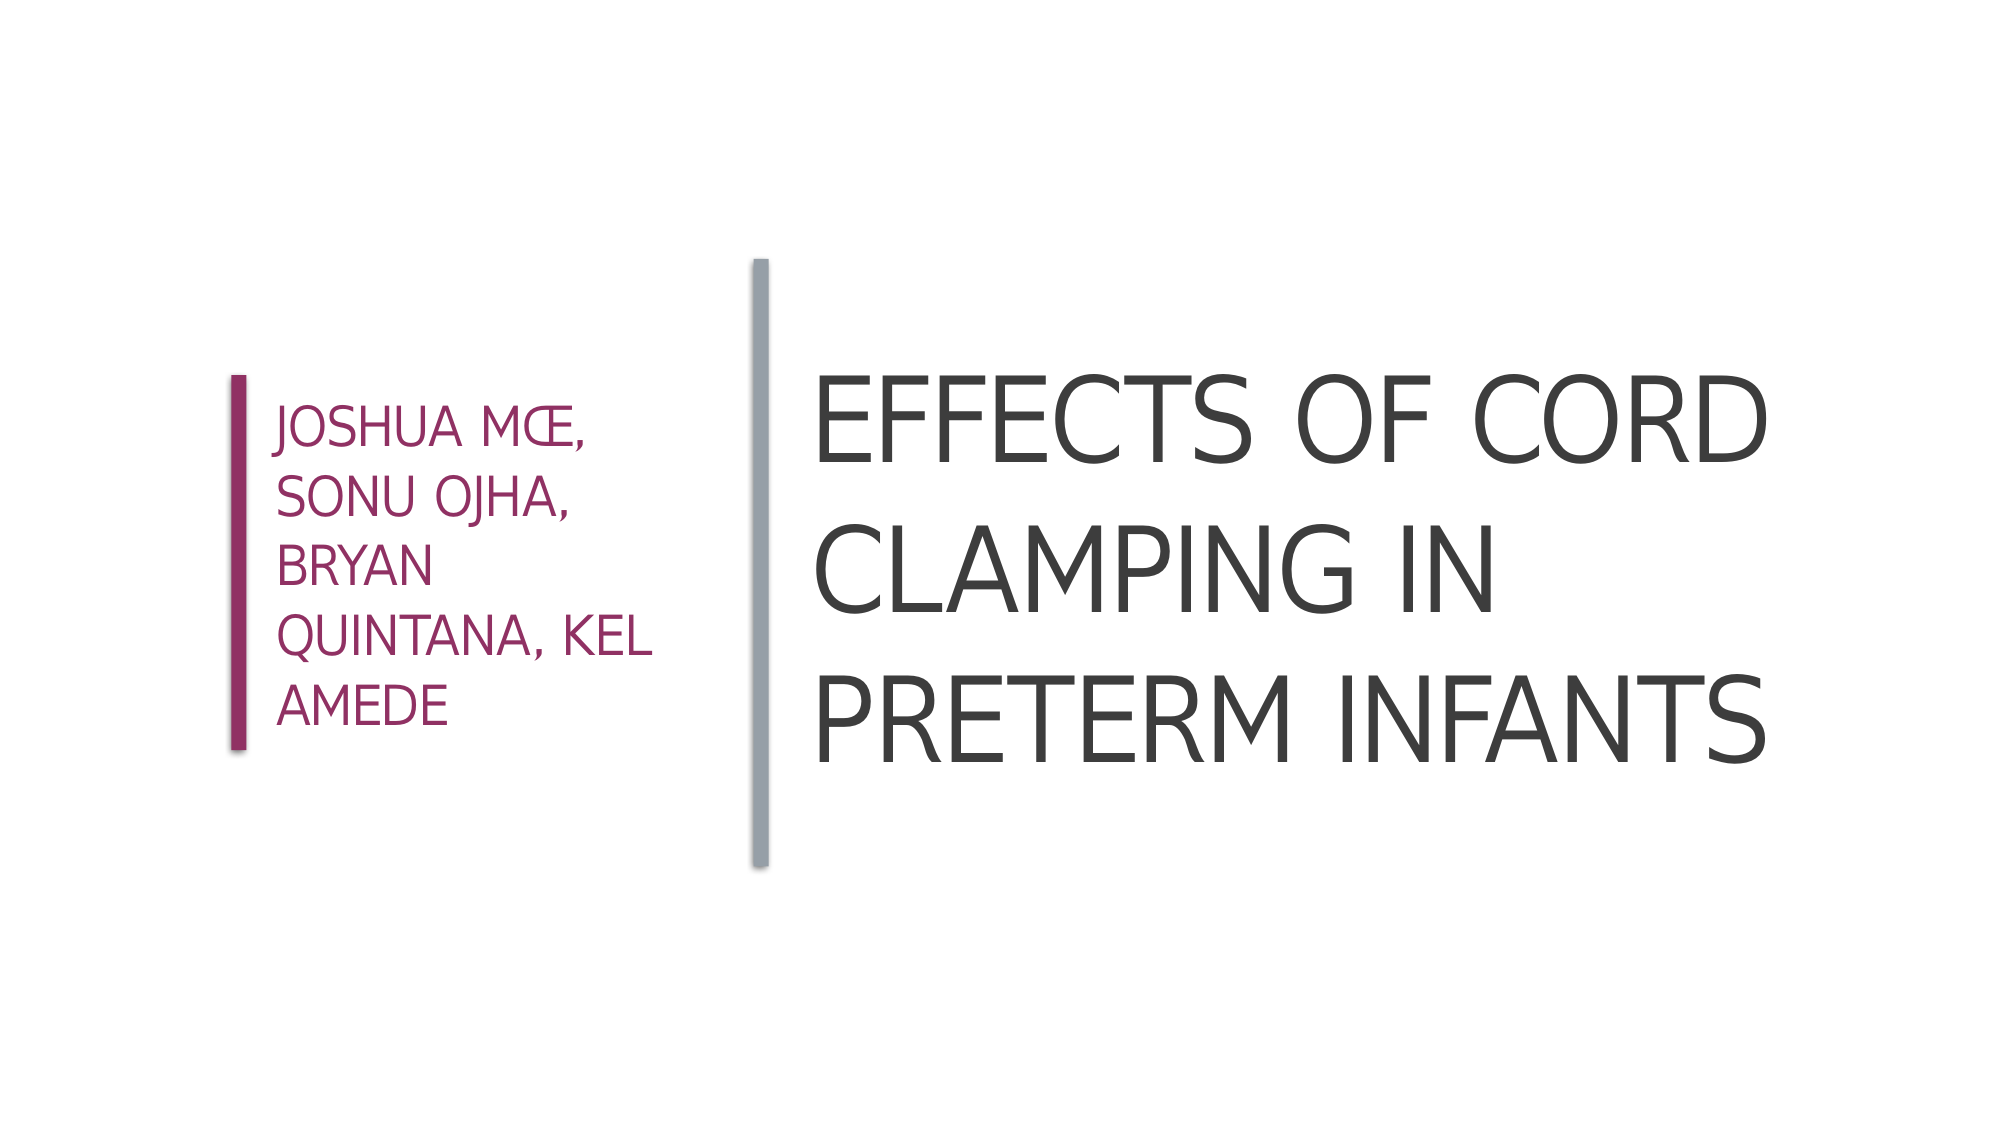

Joshua Moe, Sonu Ojha, Bryan Quintana, Kel Amede
# Effects of Cord clamping in preterm infants